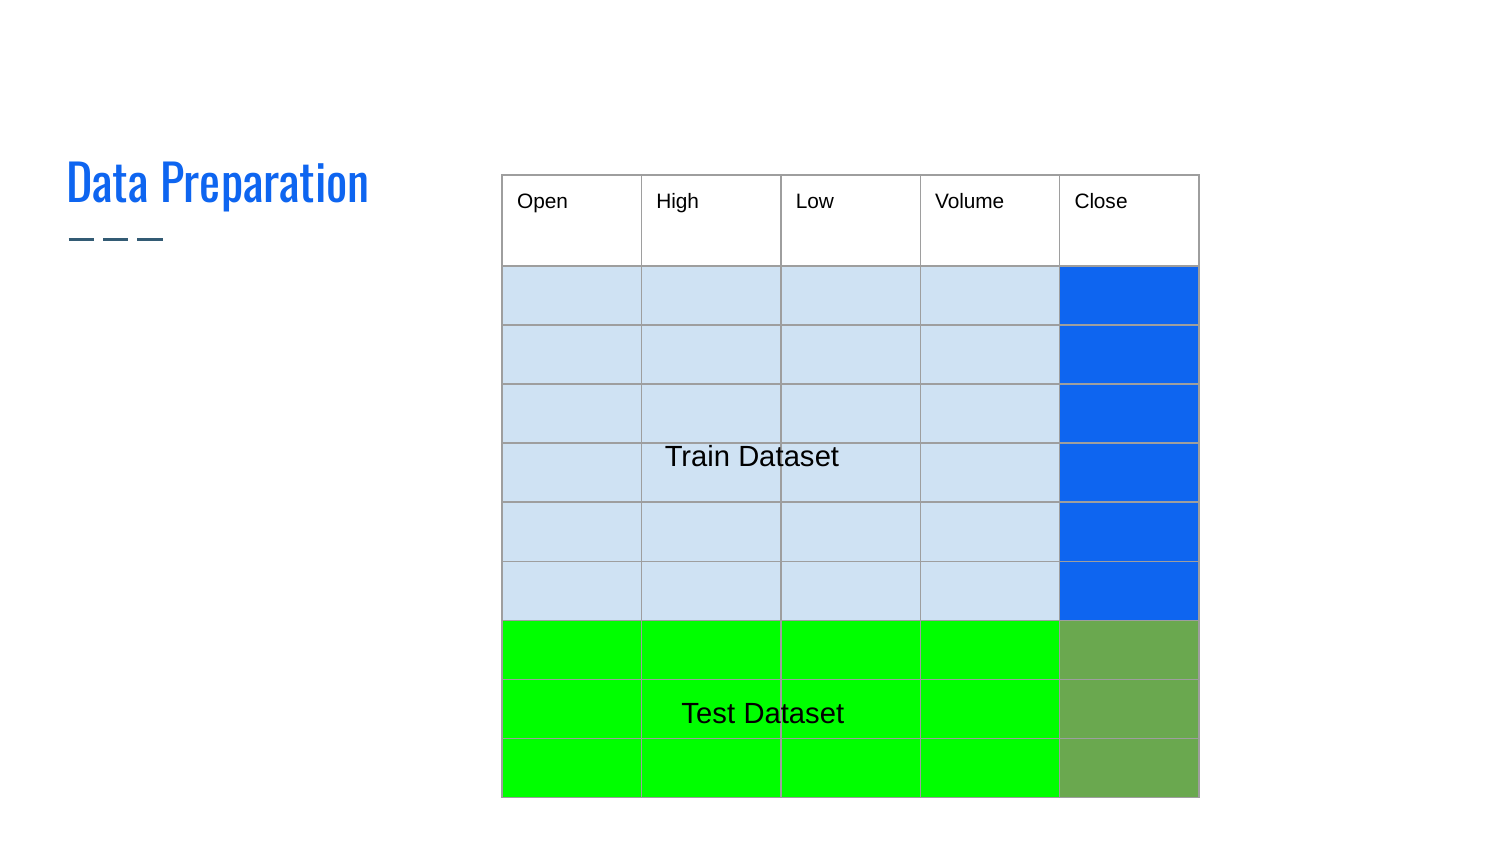

# Data Preparation
| Open | High | Low | Volume | Close |
| --- | --- | --- | --- | --- |
|  |  |  |  |  |
|  |  |  |  |  |
|  |  |  |  |  |
|  |  |  |  |  |
|  |  |  |  |  |
|  |  |  |  |  |
|  |  |  |  |  |
|  |  |  |  |  |
|  |  |  |  |  |

Train Dataset
Test Dataset